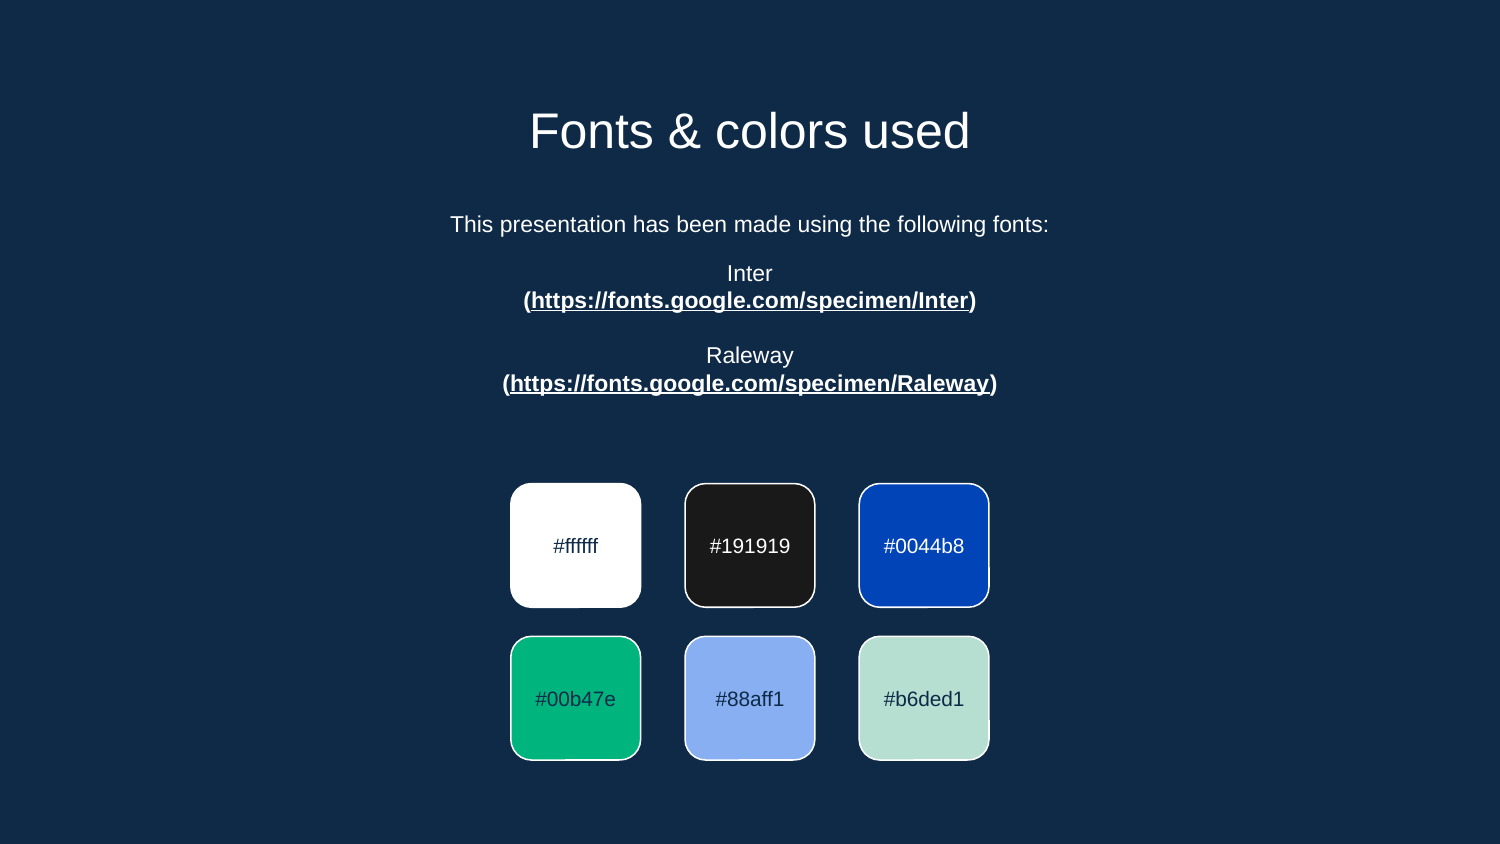

# Fonts & colors used
This presentation has been made using the following fonts:
Inter
(https://fonts.google.com/specimen/Inter)

Raleway
(https://fonts.google.com/specimen/Raleway)

#ffffff
#191919
#0044b8

#00b47e
#88aff1
#b6ded1